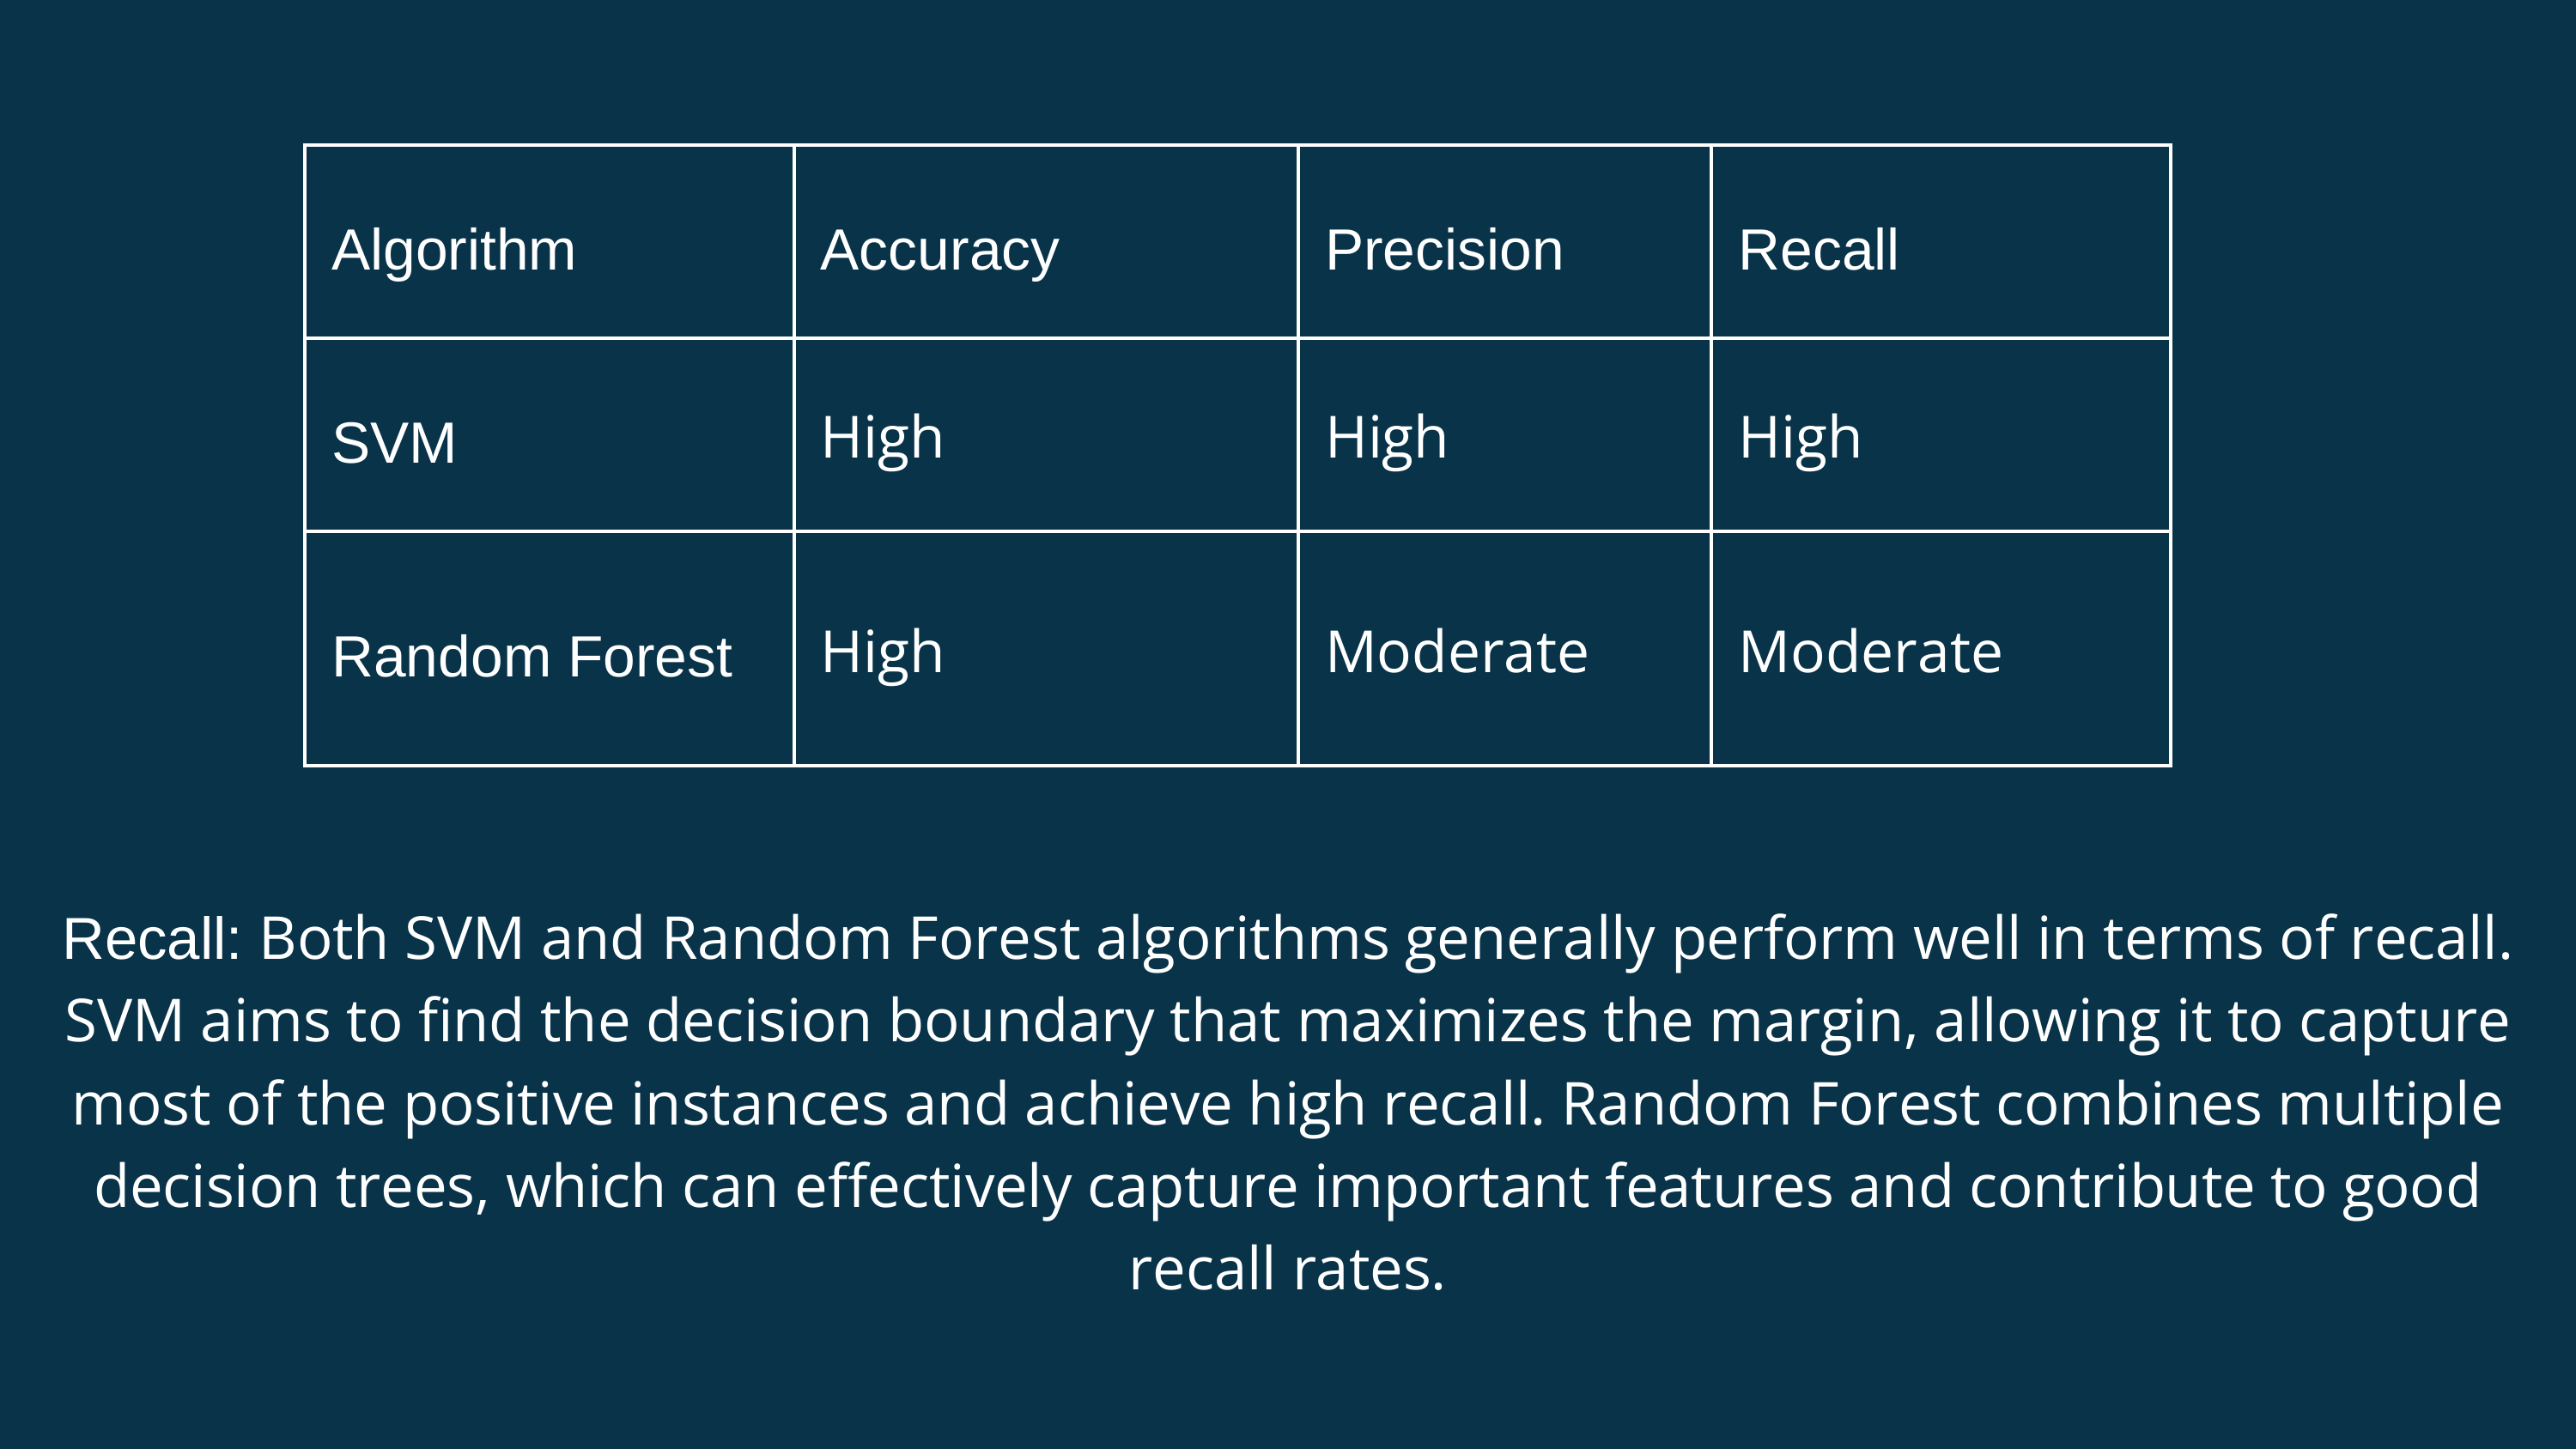

| Algorithm | Accuracy | Precision | Recall |
| --- | --- | --- | --- |
| SVM | High | High | High |
| Random Forest | High | Moderate | Moderate |
Recall: Both SVM and Random Forest algorithms generally perform well in terms of recall. SVM aims to find the decision boundary that maximizes the margin, allowing it to capture most of the positive instances and achieve high recall. Random Forest combines multiple decision trees, which can effectively capture important features and contribute to good recall rates.